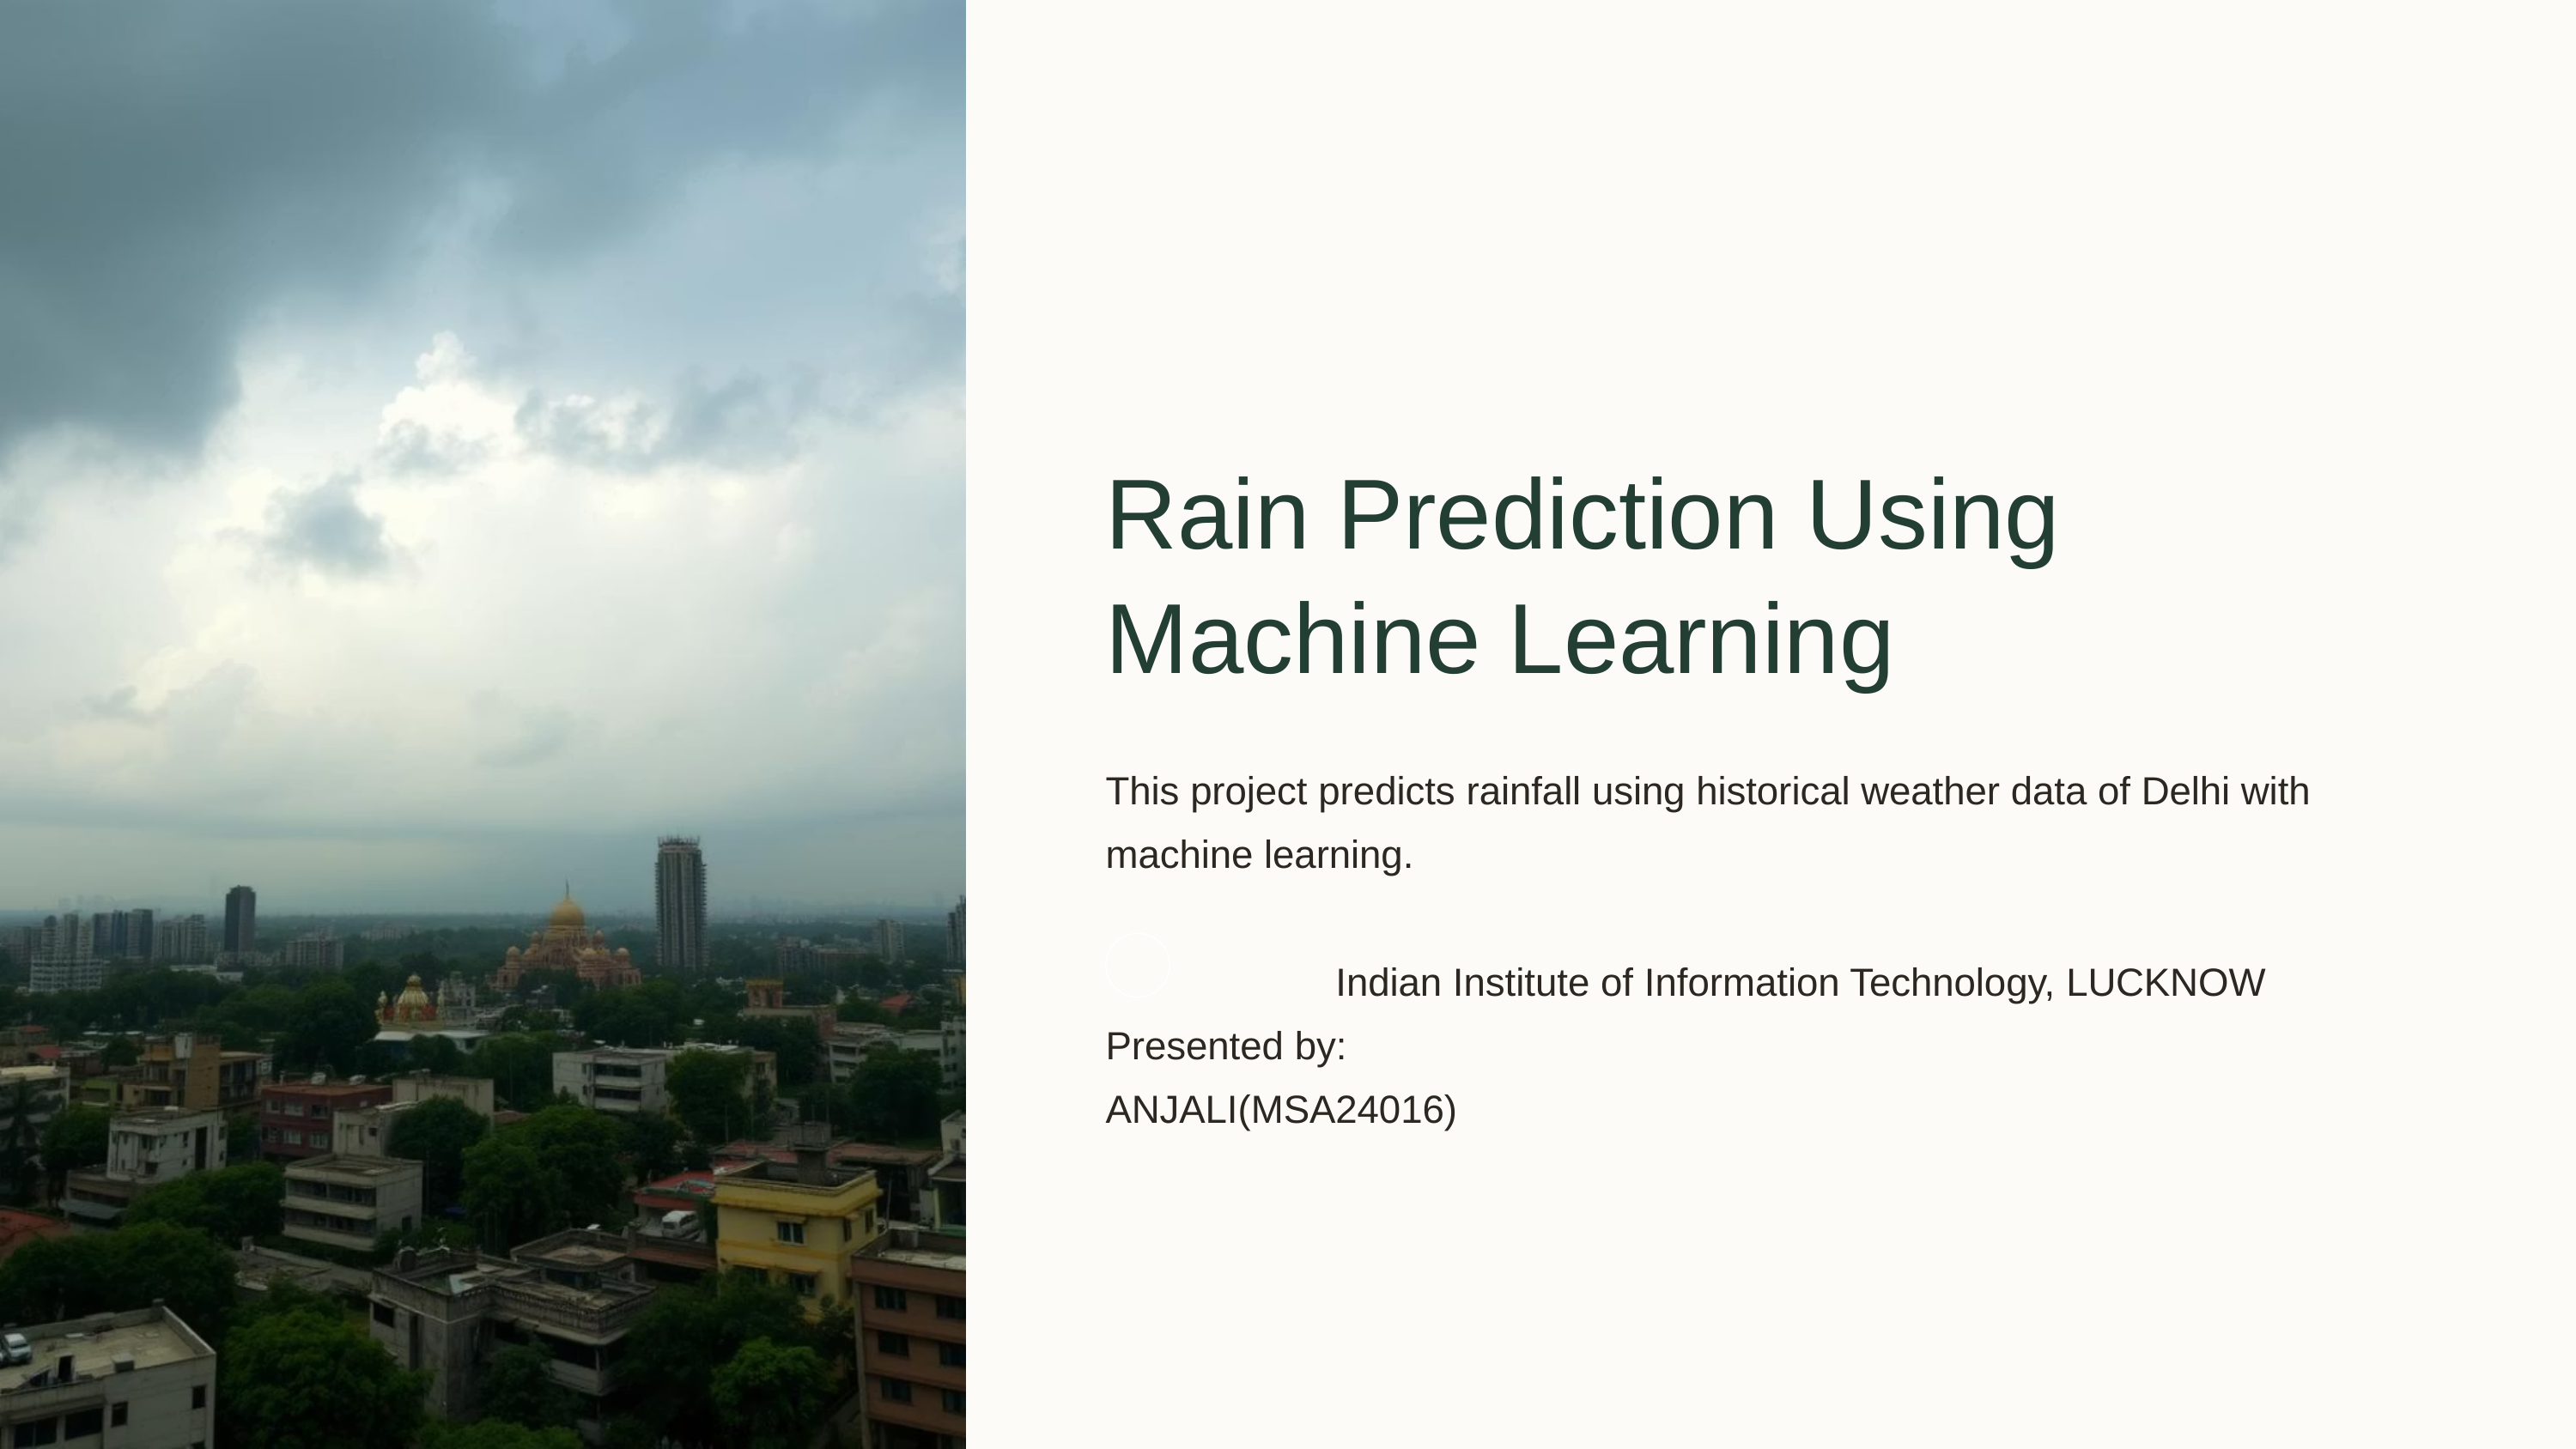

Rain Prediction Using Machine Learning

This project predicts rainfall using historical weather data of Delhi with machine learning.

                     Indian Institute of Information Technology, LUCKNOW
Presented by:
ANJALI(MSA24016)